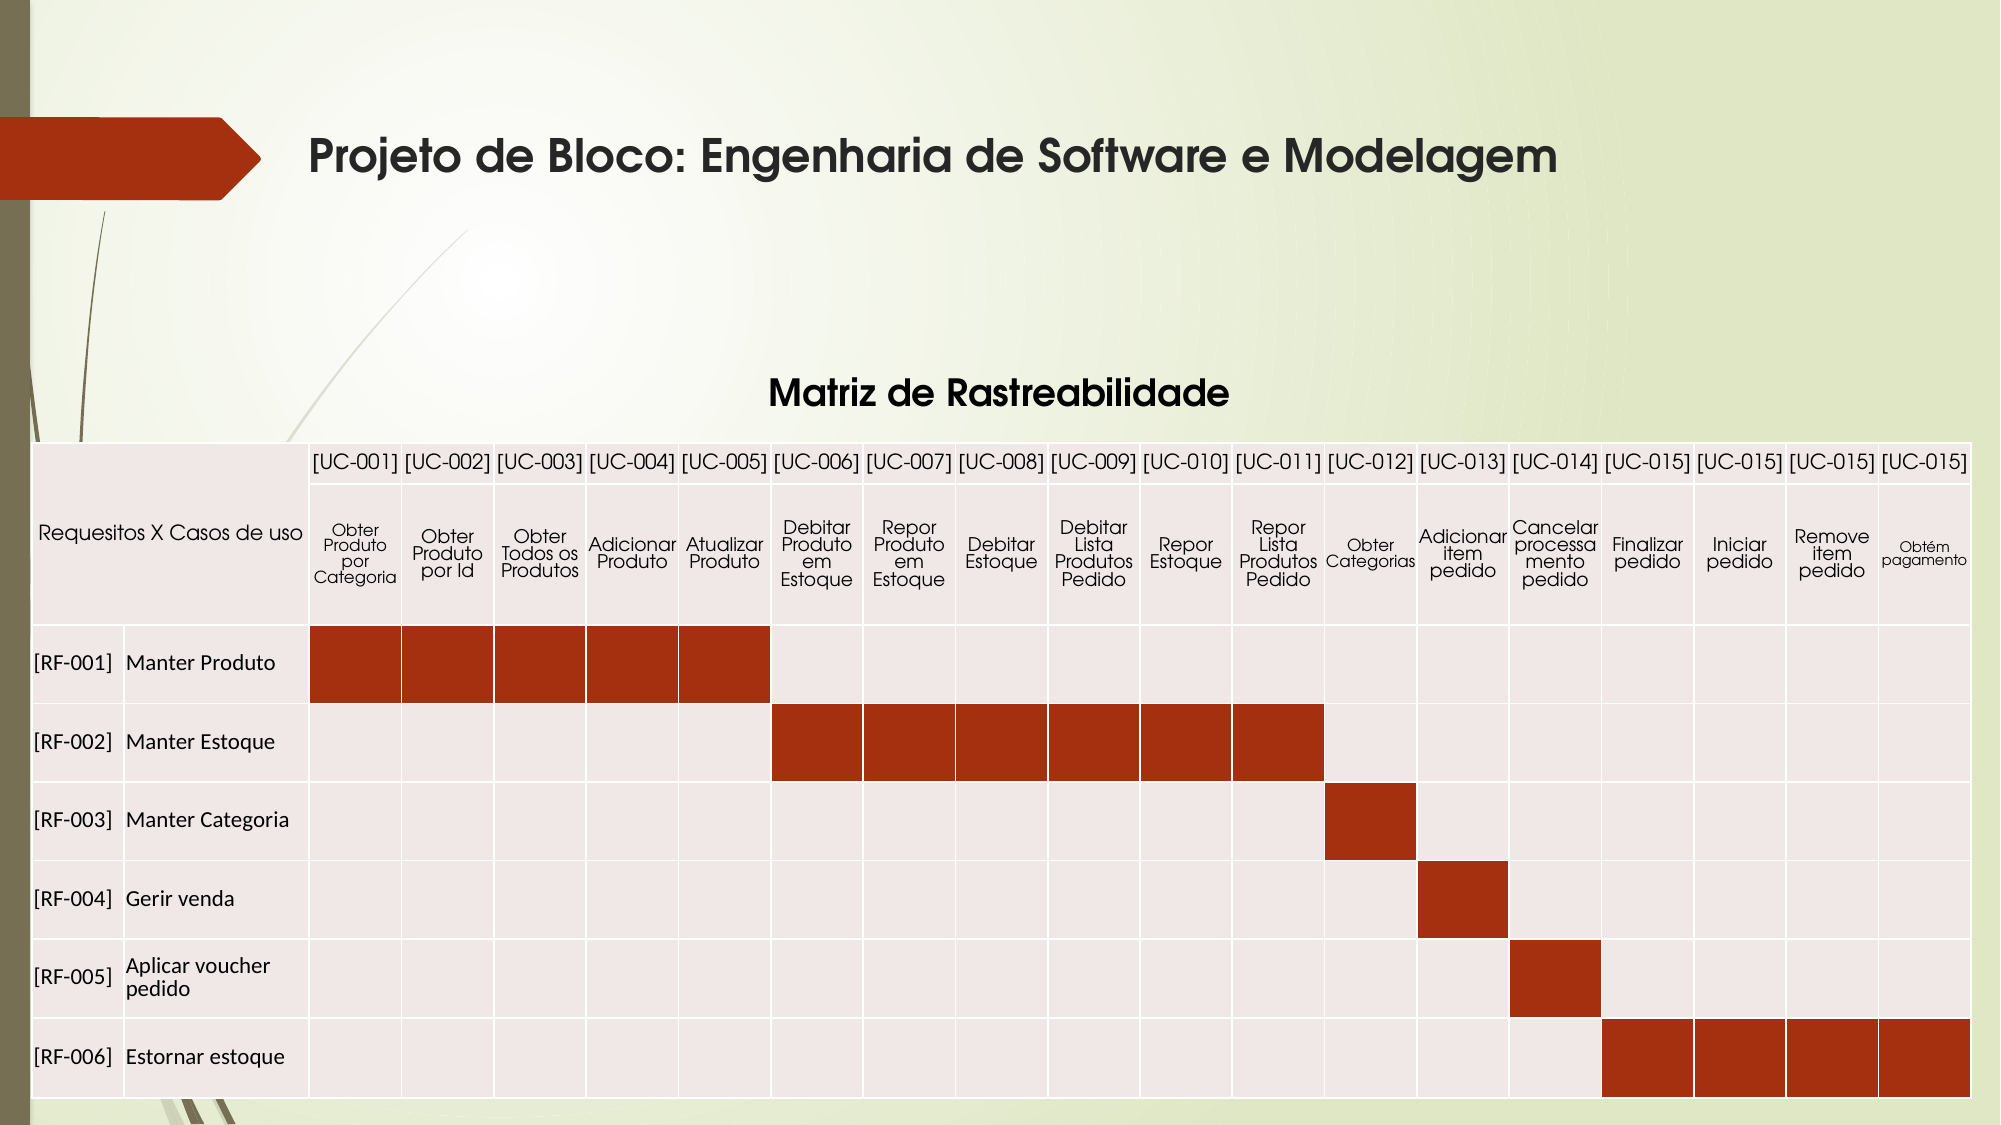

# Projeto de Bloco: Engenharia de Software e Modelagem
Matriz de Rastreabilidade
| Requesitos X Casos de uso |  | [UC-001] | [UC-002] | [UC-003] | [UC-004] | [UC-005] | [UC-006] | [UC-007] | [UC-008] | [UC-009] | [UC-010] | [UC-011] | [UC-012] | [UC-013] | [UC-014] | [UC-015] | [UC-015] | [UC-015] | [UC-015] |
| --- | --- | --- | --- | --- | --- | --- | --- | --- | --- | --- | --- | --- | --- | --- | --- | --- | --- | --- | --- |
|  |  | Obter Produto por Categoria | Obter Produto por Id | Obter Todos os Produtos | Adicionar Produto | Atualizar Produto | Debitar Produto em Estoque | Repor Produto em Estoque | Debitar Estoque | Debitar Lista Produtos Pedido | Repor Estoque | Repor Lista Produtos Pedido | Obter Categorias | Adicionar item pedido | Cancelar processamento pedido | Finalizar pedido | Iniciar pedido | Remove item pedido | Obtém pagamento |
| [RF-001] | Manter Produto |  |  |  |  |  |  |  |  |  |  |  |  |  |  |  |  |  |  |
| [RF-002] | Manter Estoque |  |  |  |  |  |  |  |  |  |  |  |  |  |  |  |  |  |  |
| [RF-003] | Manter Categoria |  |  |  |  |  |  |  |  |  |  |  |  |  |  |  |  |  |  |
| [RF-004] | Gerir venda |  |  |  |  |  |  |  |  |  |  |  |  |  |  |  |  |  |  |
| [RF-005] | Aplicar voucher pedido |  |  |  |  |  |  |  |  |  |  |  |  |  |  |  |  |  |  |
| [RF-006] | Estornar estoque |  |  |  |  |  |  |  |  |  |  |  |  |  |  |  |  |  |  |